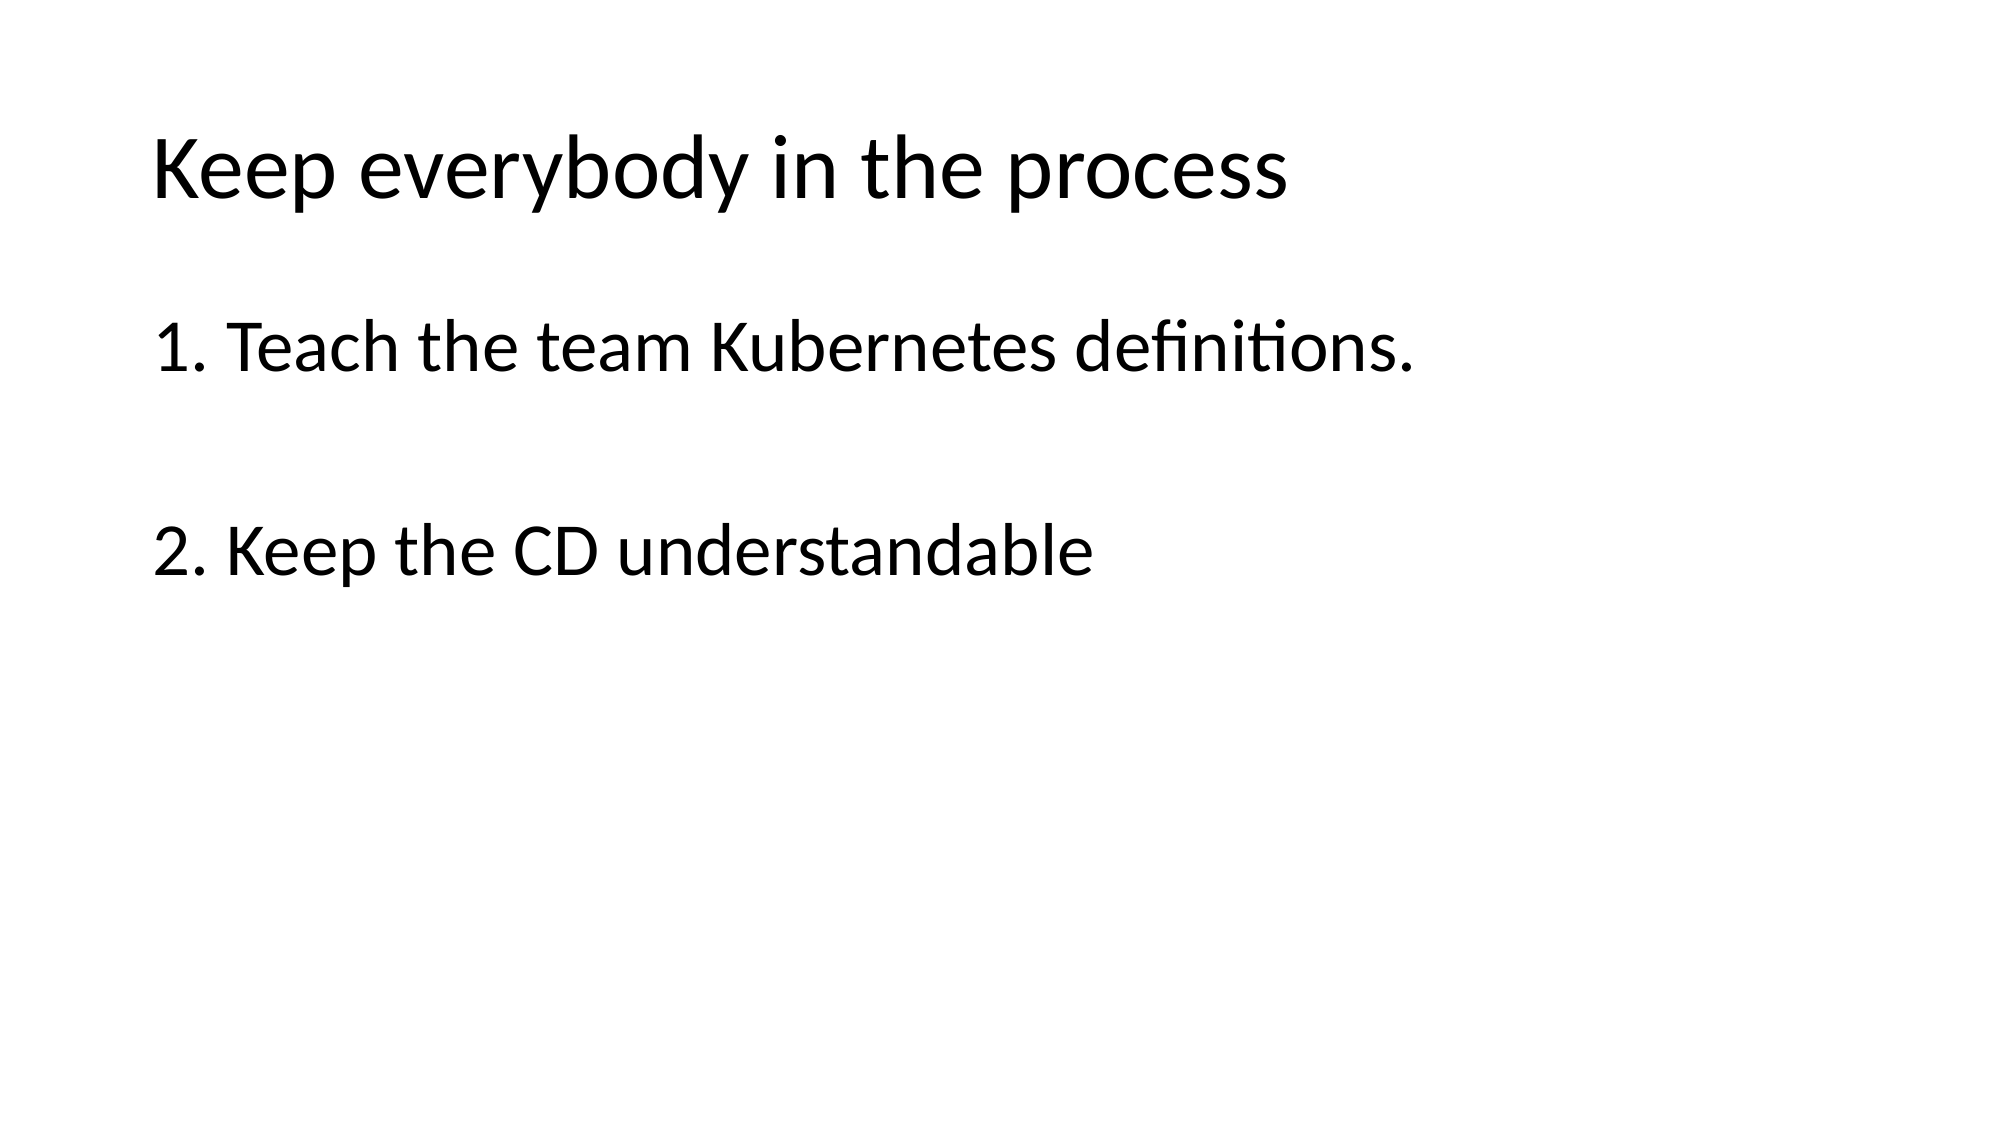

# Keep everybody in the process
1. Teach the team Kubernetes definitions.

2. Keep the CD understandable